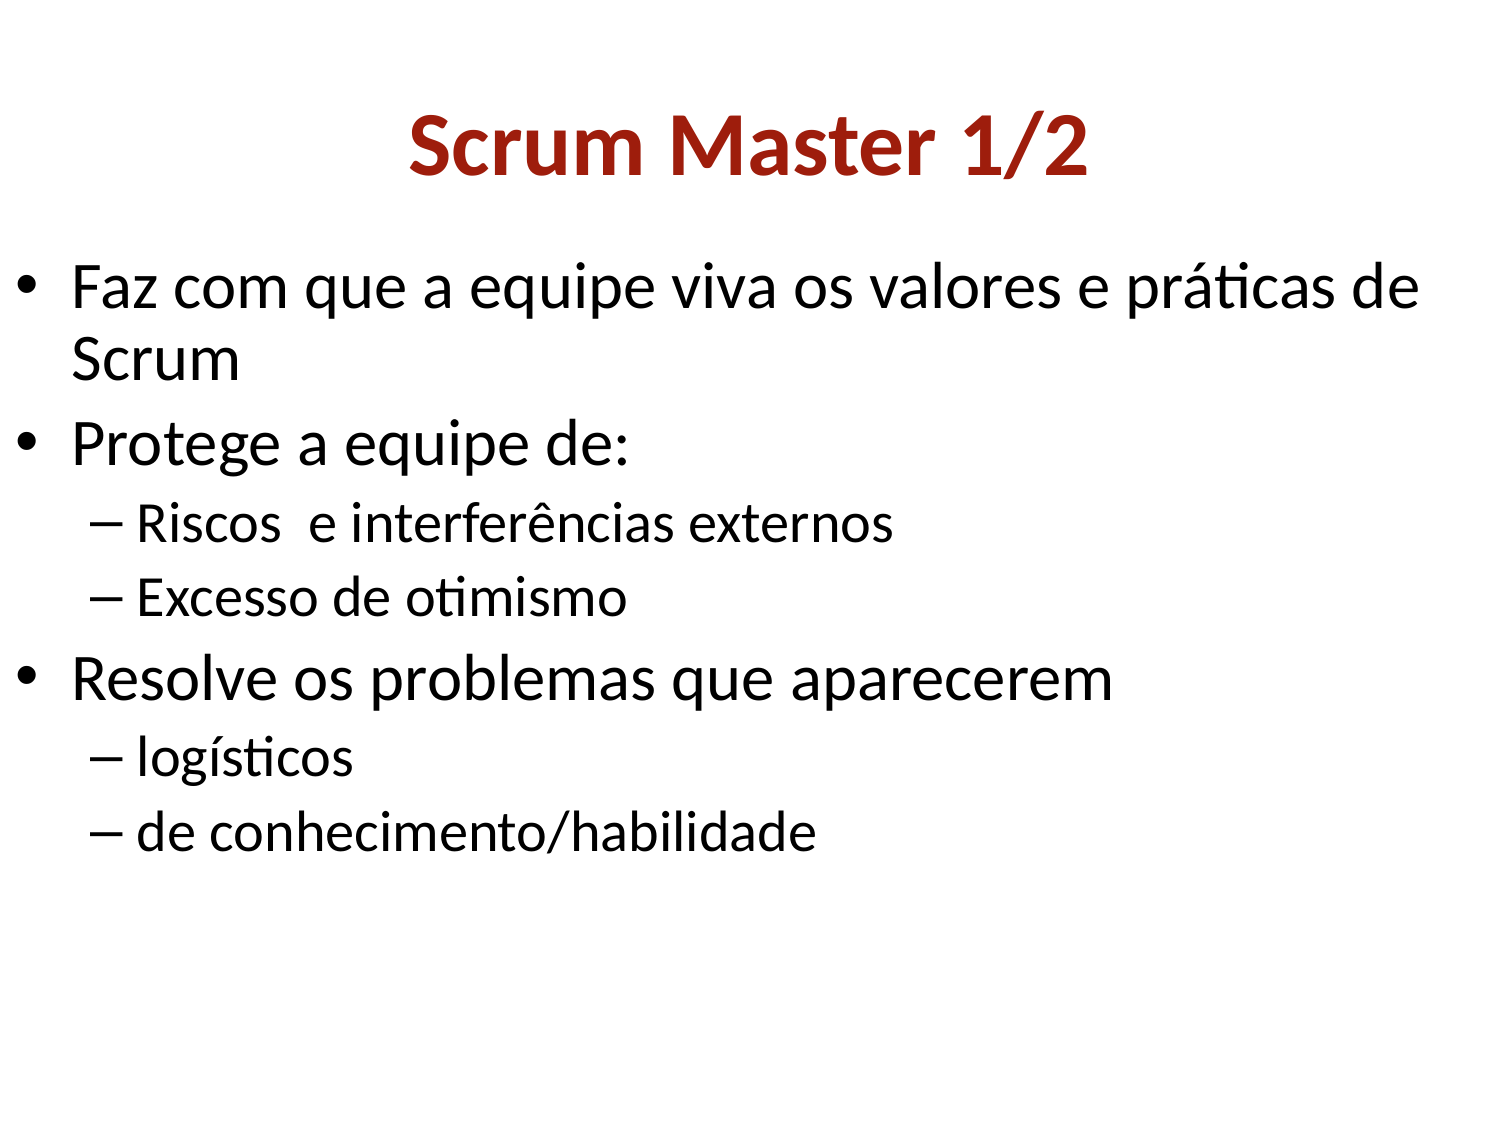

# Scrum Master 1/2
Faz com que a equipe viva os valores e práticas de Scrum
Protege a equipe de:
Riscos  e interferências externos
Excesso de otimismo
Resolve os problemas que aparecerem
logísticos
de conhecimento/habilidade
66